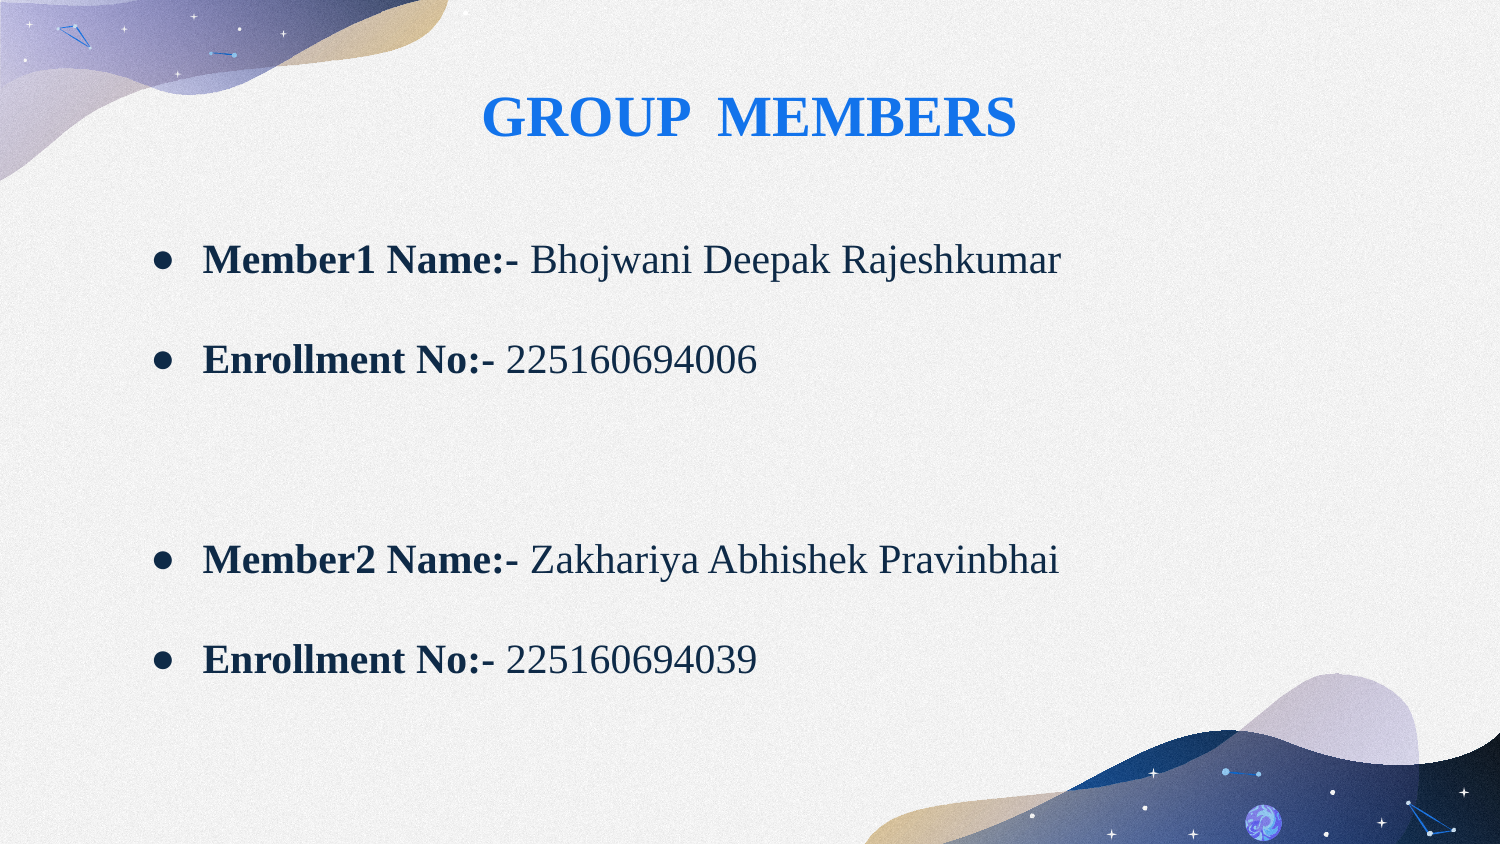

# GROUP  MEMBERS

Member1 Name:- Bhojwani Deepak Rajeshkumar

Enrollment No:- 225160694006

Member2 Name:- Zakhariya Abhishek Pravinbhai

Enrollment No:- 225160694039